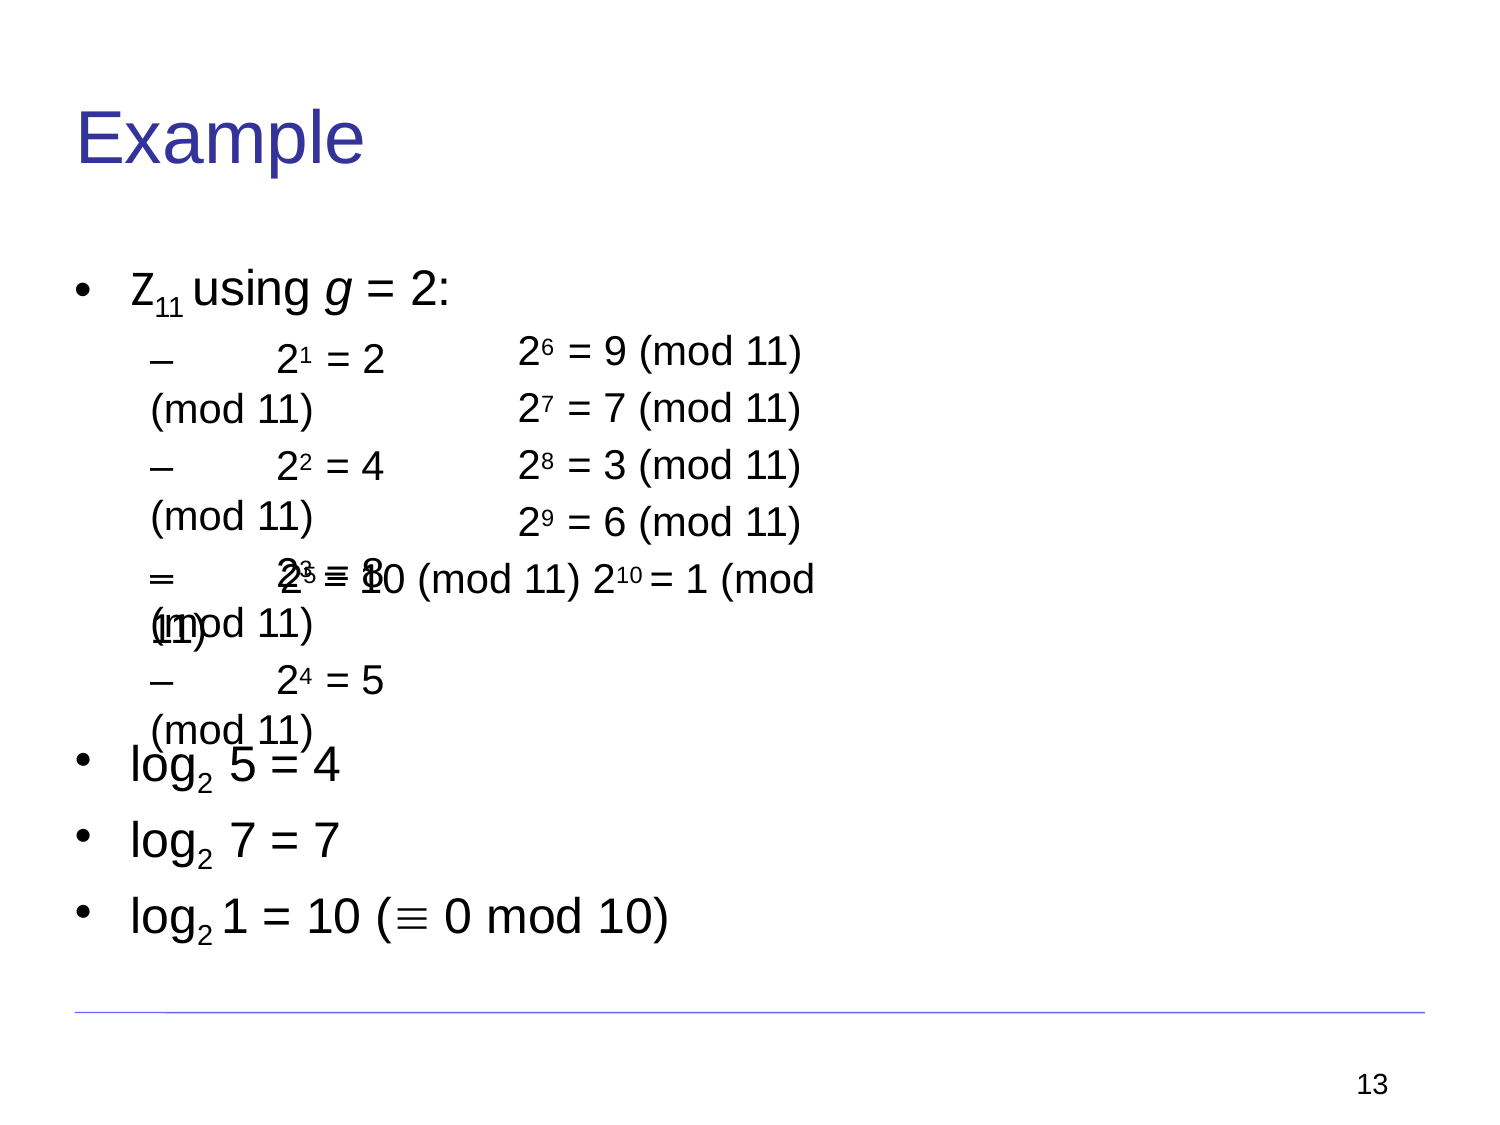

# Example
Z11 using g = 2:
–	21  = 2 (mod 11)
–	22  = 4 (mod 11)
–	23  = 8 (mod 11)
–	24  = 5 (mod 11)
26  = 9 (mod 11)
27  = 7 (mod 11)
28  = 3 (mod 11)
29  = 6 (mod 11)
–	25 = 10 (mod 11) 210 = 1 (mod 11)

log2  5 = 4
log2  7 = 7
log2 1 = 10 (≡ 0 mod 10)
13